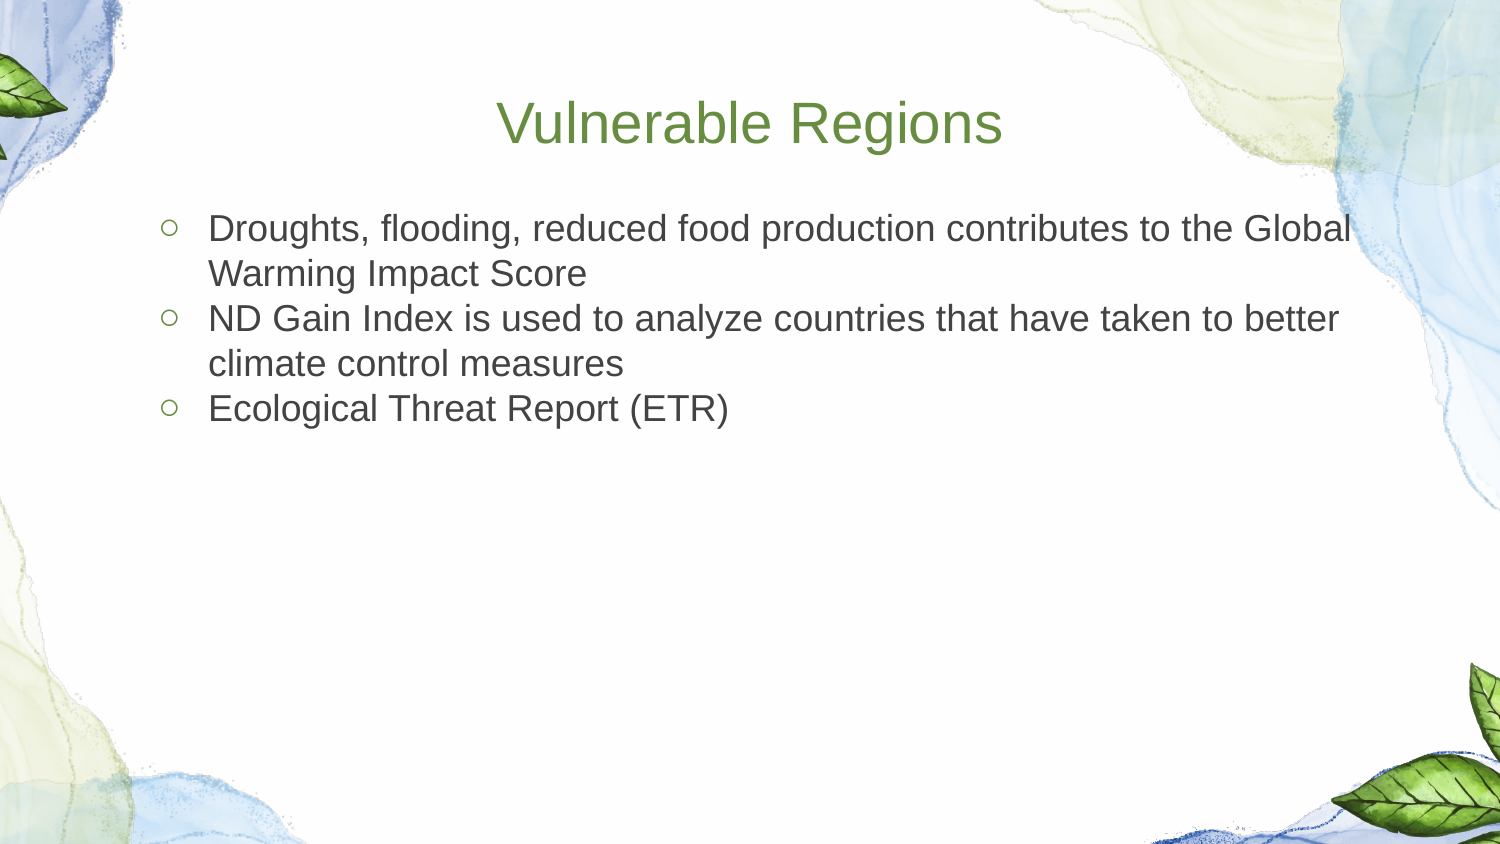

# Vulnerable Regions
Droughts, flooding, reduced food production contributes to the Global Warming Impact Score
ND Gain Index is used to analyze countries that have taken to better climate control measures
Ecological Threat Report (ETR)